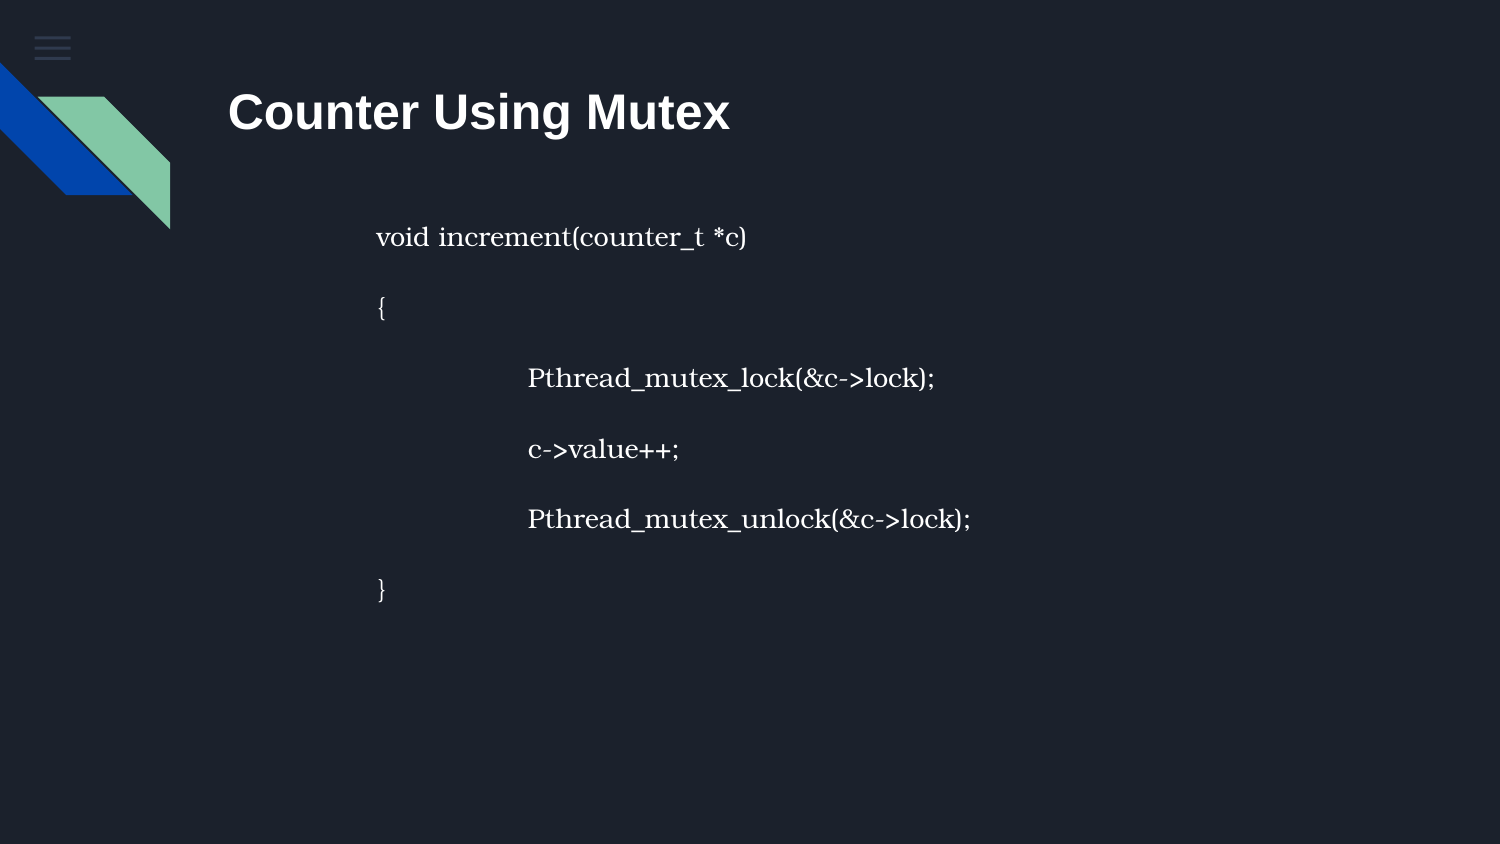

# Counter Using Mutex
                 void increment(counter_t *c)
	{
		Pthread_mutex_lock(&c->lock);
		c->value++;
		Pthread_mutex_unlock(&c->lock);
	}